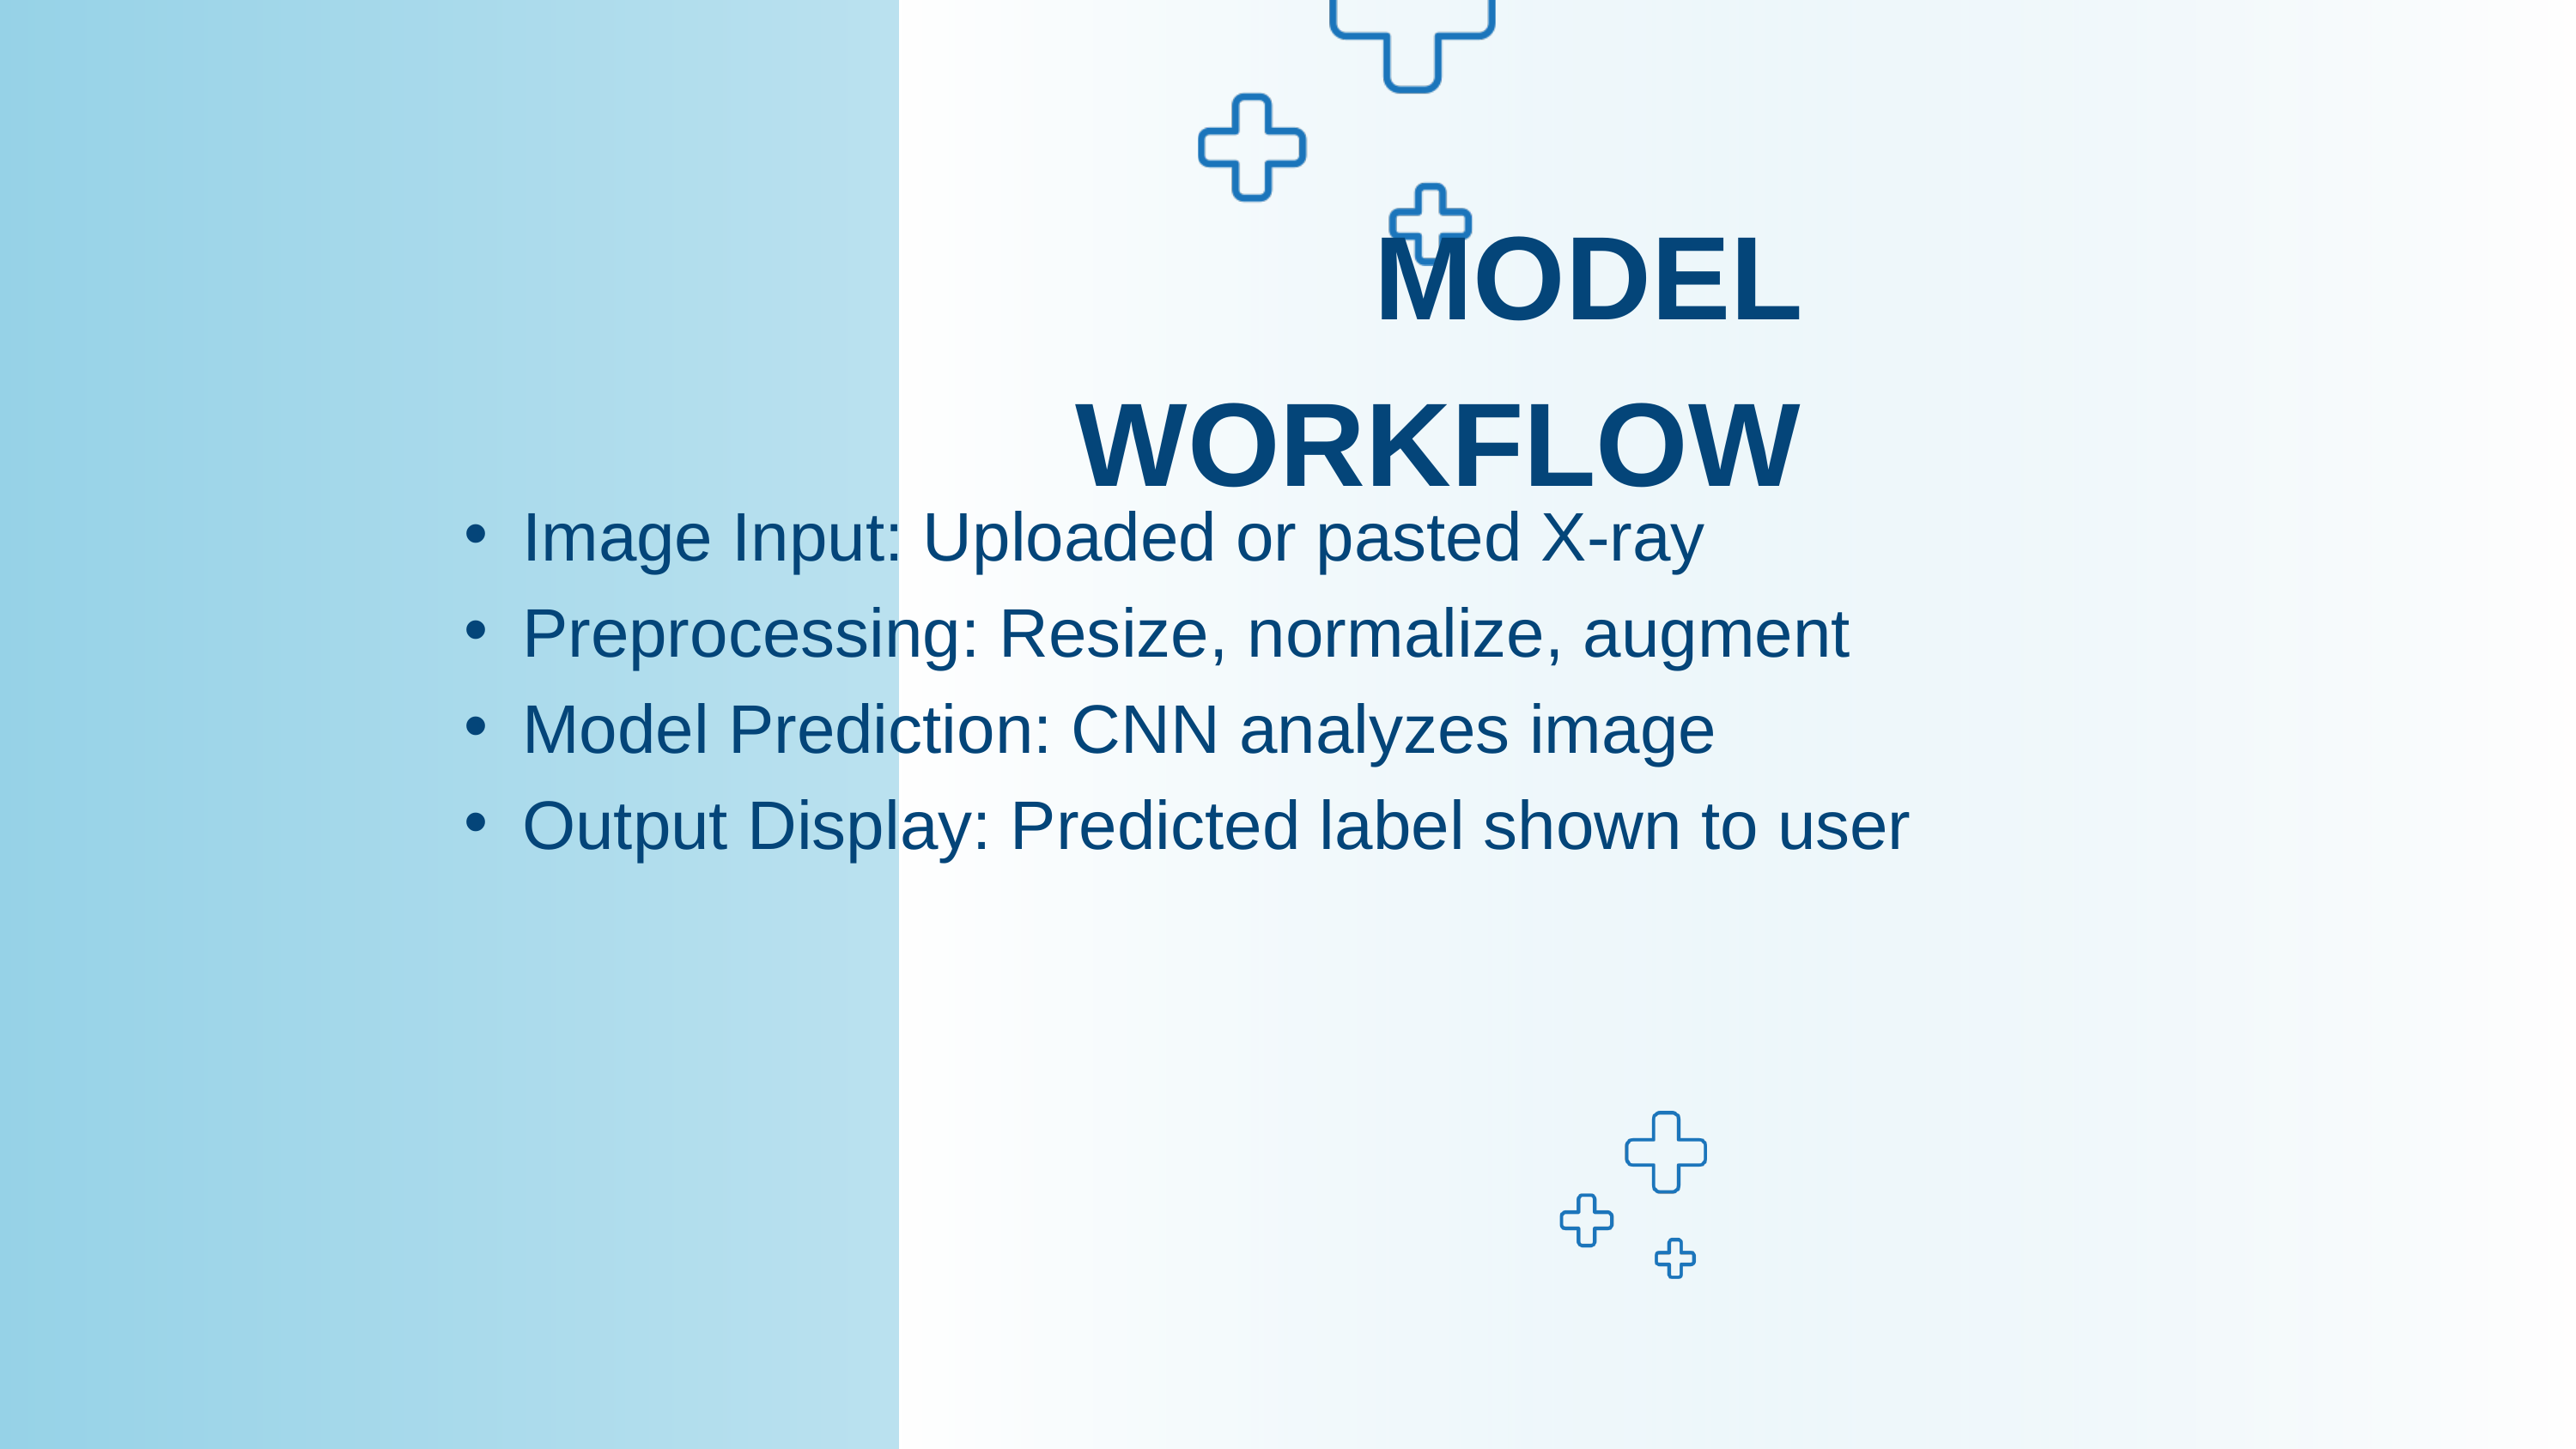

MODEL WORKFLOW
Image Input: Uploaded or pasted X-ray
Preprocessing: Resize, normalize, augment
Model Prediction: CNN analyzes image
Output Display: Predicted label shown to user